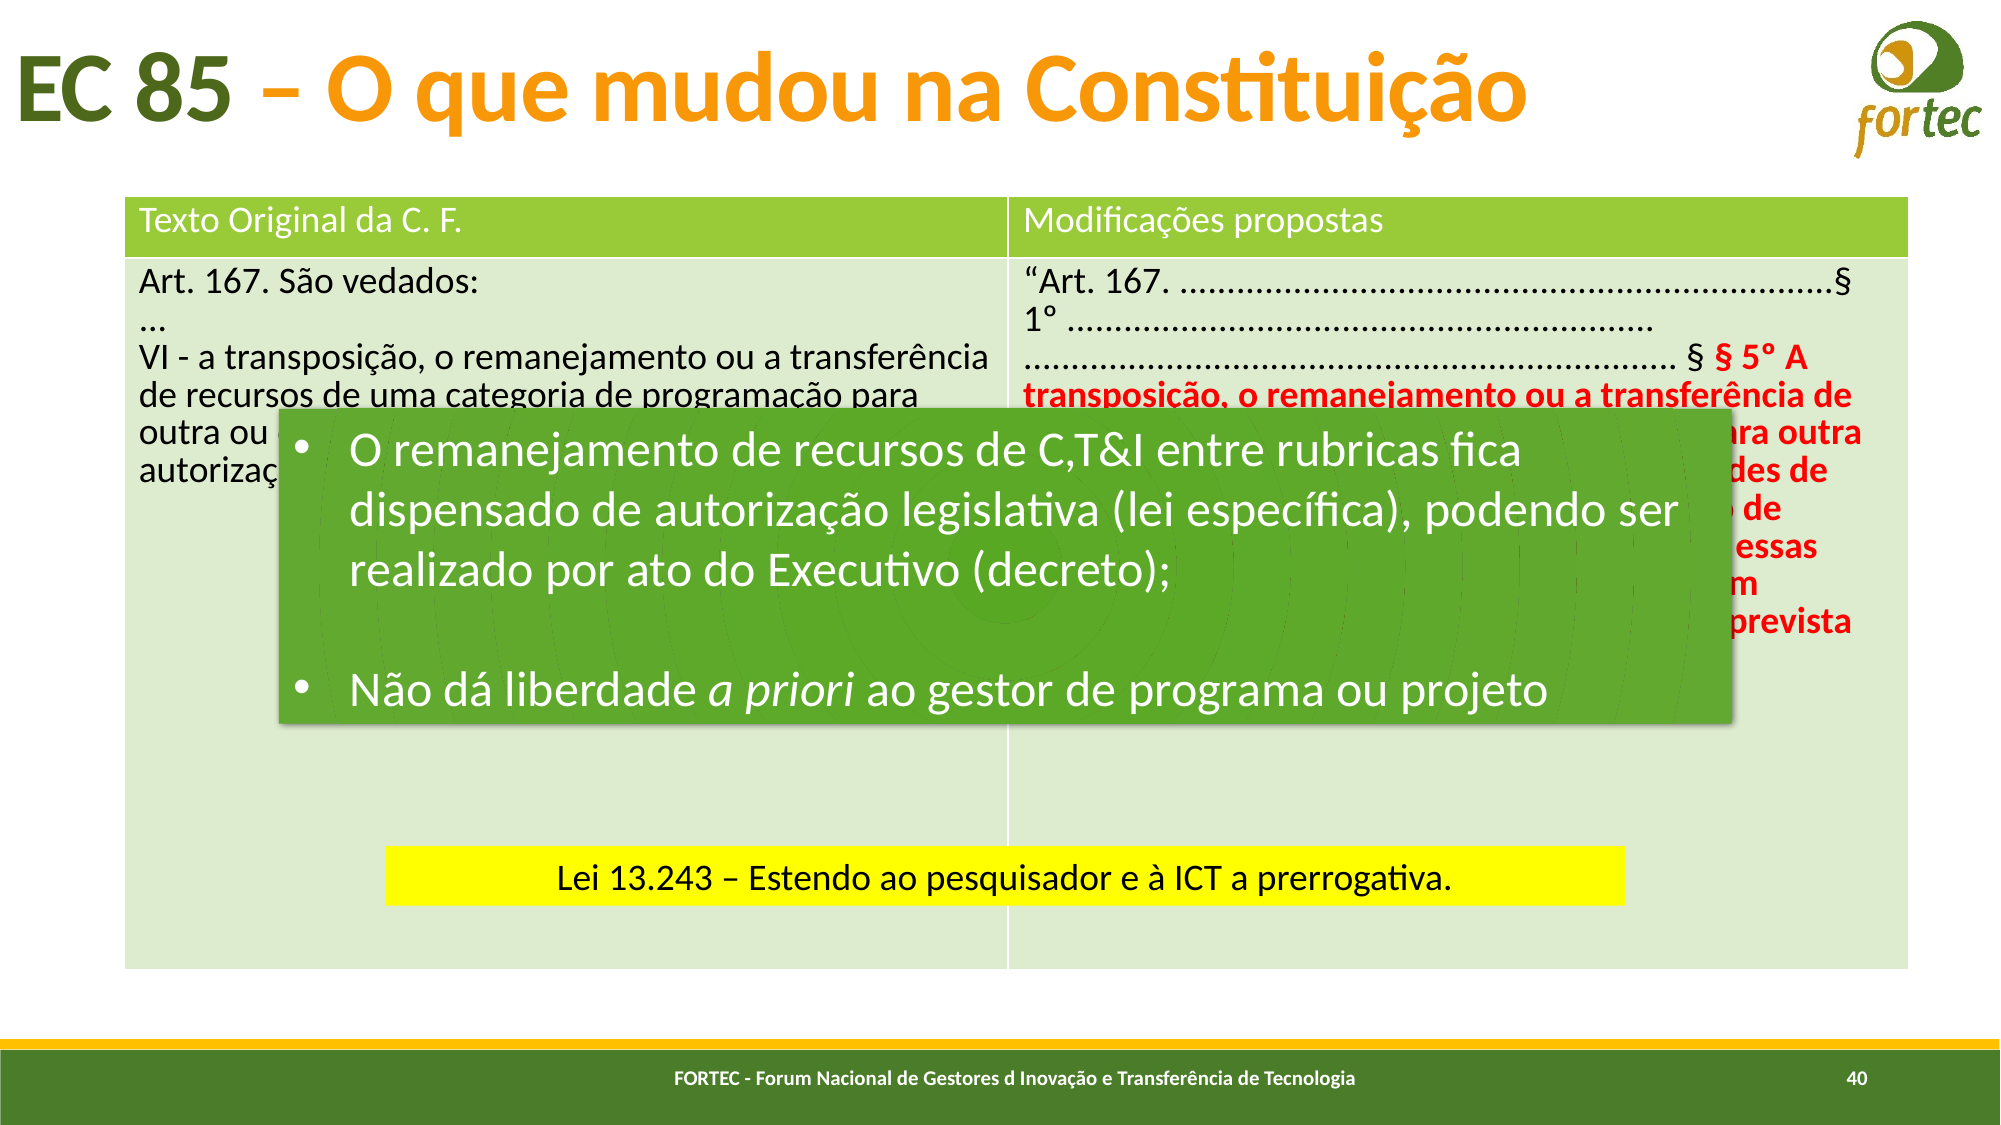

# EC 85 – O que mudou na Constituição
| Texto Original da C. F. | Modificações propostas |
| --- | --- |
| Art. 167. São vedados: ... VI - a transposição, o remanejamento ou a transferência de recursos de uma categoria de programação para outra ou de um órgão para outro, sem prévia autorização legislativa; | “Art. 167. .....................................................................§ 1º .............................................................. ..................................................................... § § 5º A transposição, o remanejamento ou a transferência de recursos de uma categoria de programação para outra poderão ser admitidos, no âmbito das atividades de ciência, tecnologia e inovação, com o objetivo de viabilizar os resultados de projetos restritos a essas funções, mediante ato do Poder Executivo, sem necessidade da prévia autorização legislativa prevista no inciso VI deste artigo. |
O remanejamento de recursos de C,T&I entre rubricas fica dispensado de autorização legislativa (lei específica), podendo ser realizado por ato do Executivo (decreto);

Não dá liberdade a priori ao gestor de programa ou projeto
Lei 13.243 – Estendo ao pesquisador e à ICT a prerrogativa.
FORTEC - Forum Nacional de Gestores d Inovação e Transferência de Tecnologia
40